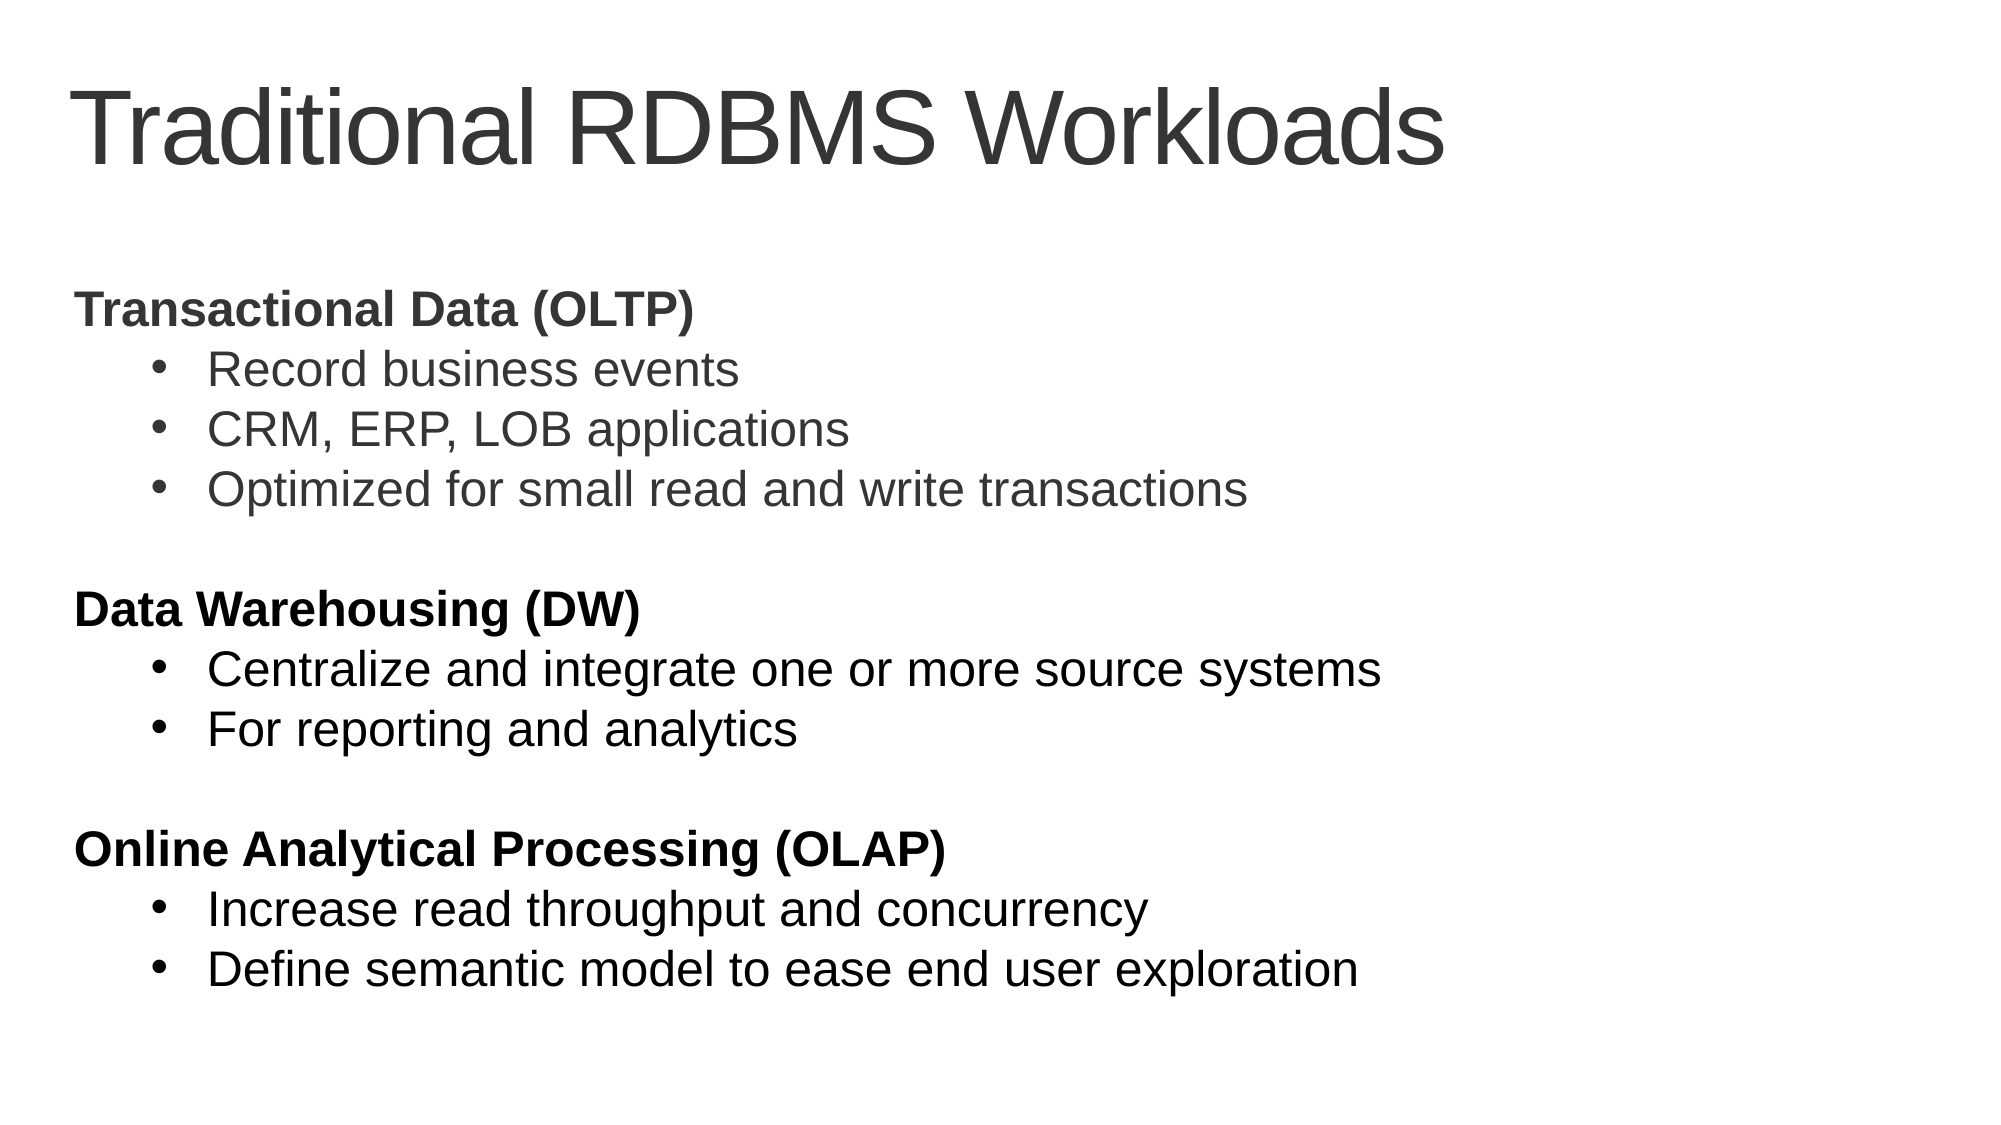

# Traditional RDBMS Workloads
Transactional Data (OLTP)
Record business events
CRM, ERP, LOB applications
Optimized for small read and write transactions

Data Warehousing (DW)
Centralize and integrate one or more source systems
For reporting and analytics

Online Analytical Processing (OLAP)
Increase read throughput and concurrency
Define semantic model to ease end user exploration